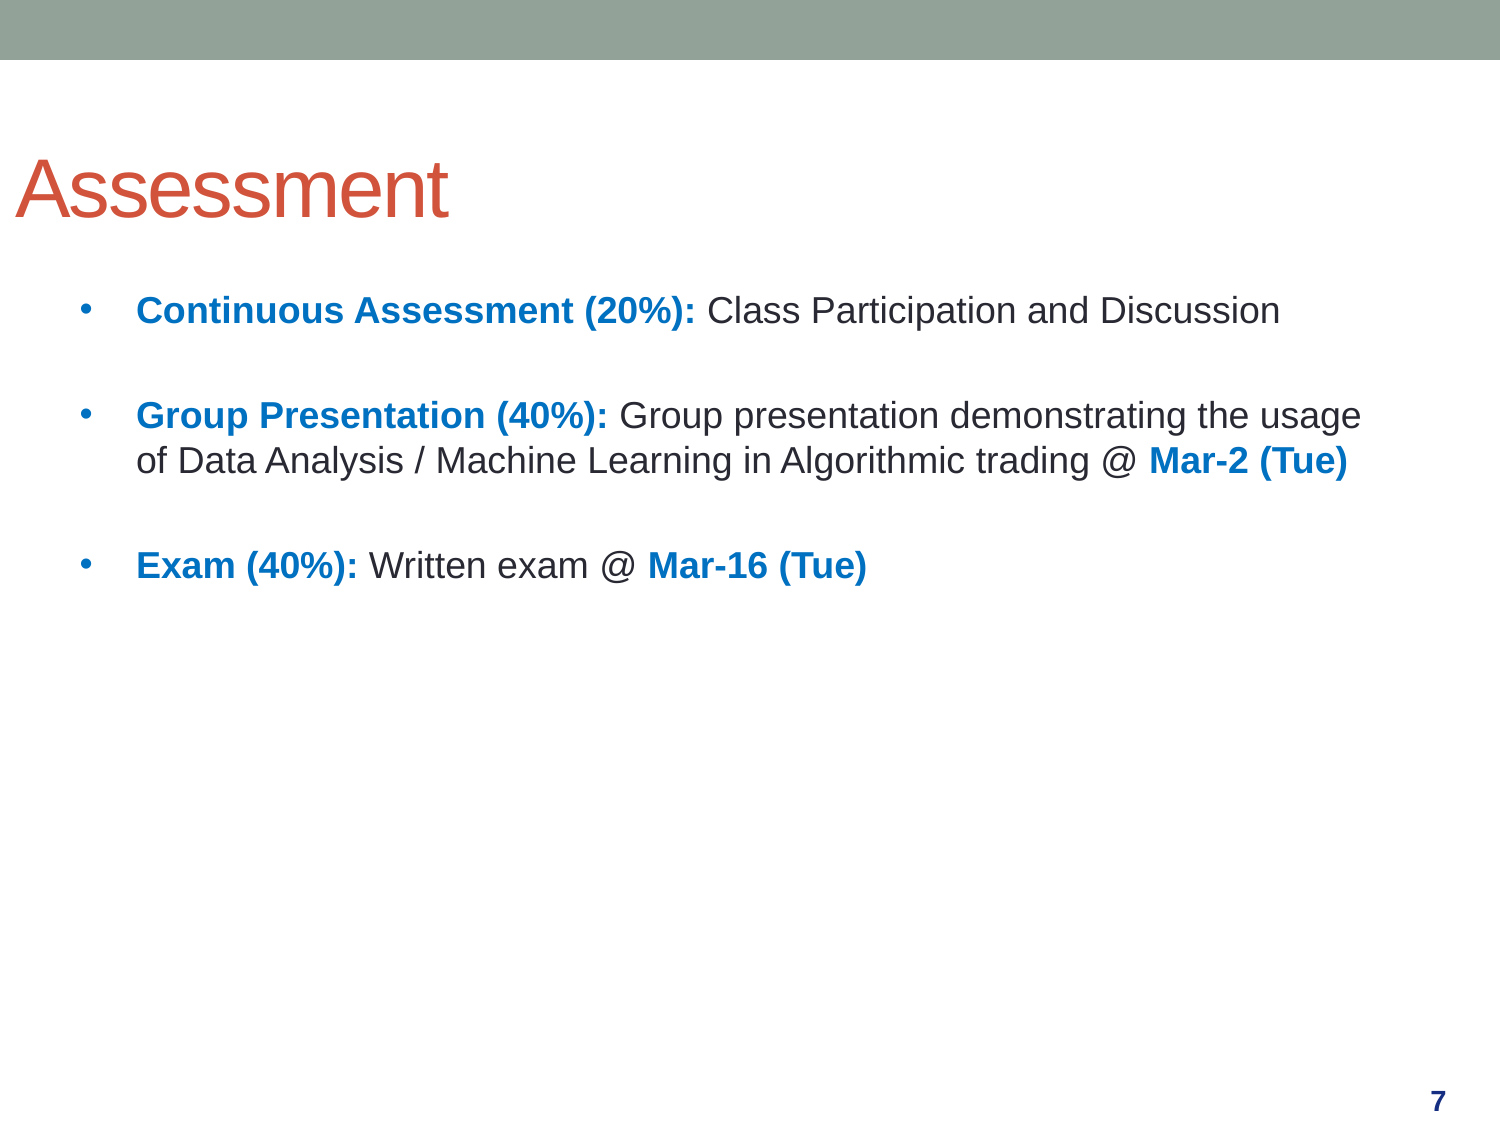

Assessment
Continuous Assessment (20%): Class Participation and Discussion

Group Presentation (40%): Group presentation demonstrating the usage of Data Analysis / Machine Learning in Algorithmic trading @ Mar-2 (Tue)

Exam (40%): Written exam @ Mar-16 (Tue)

7